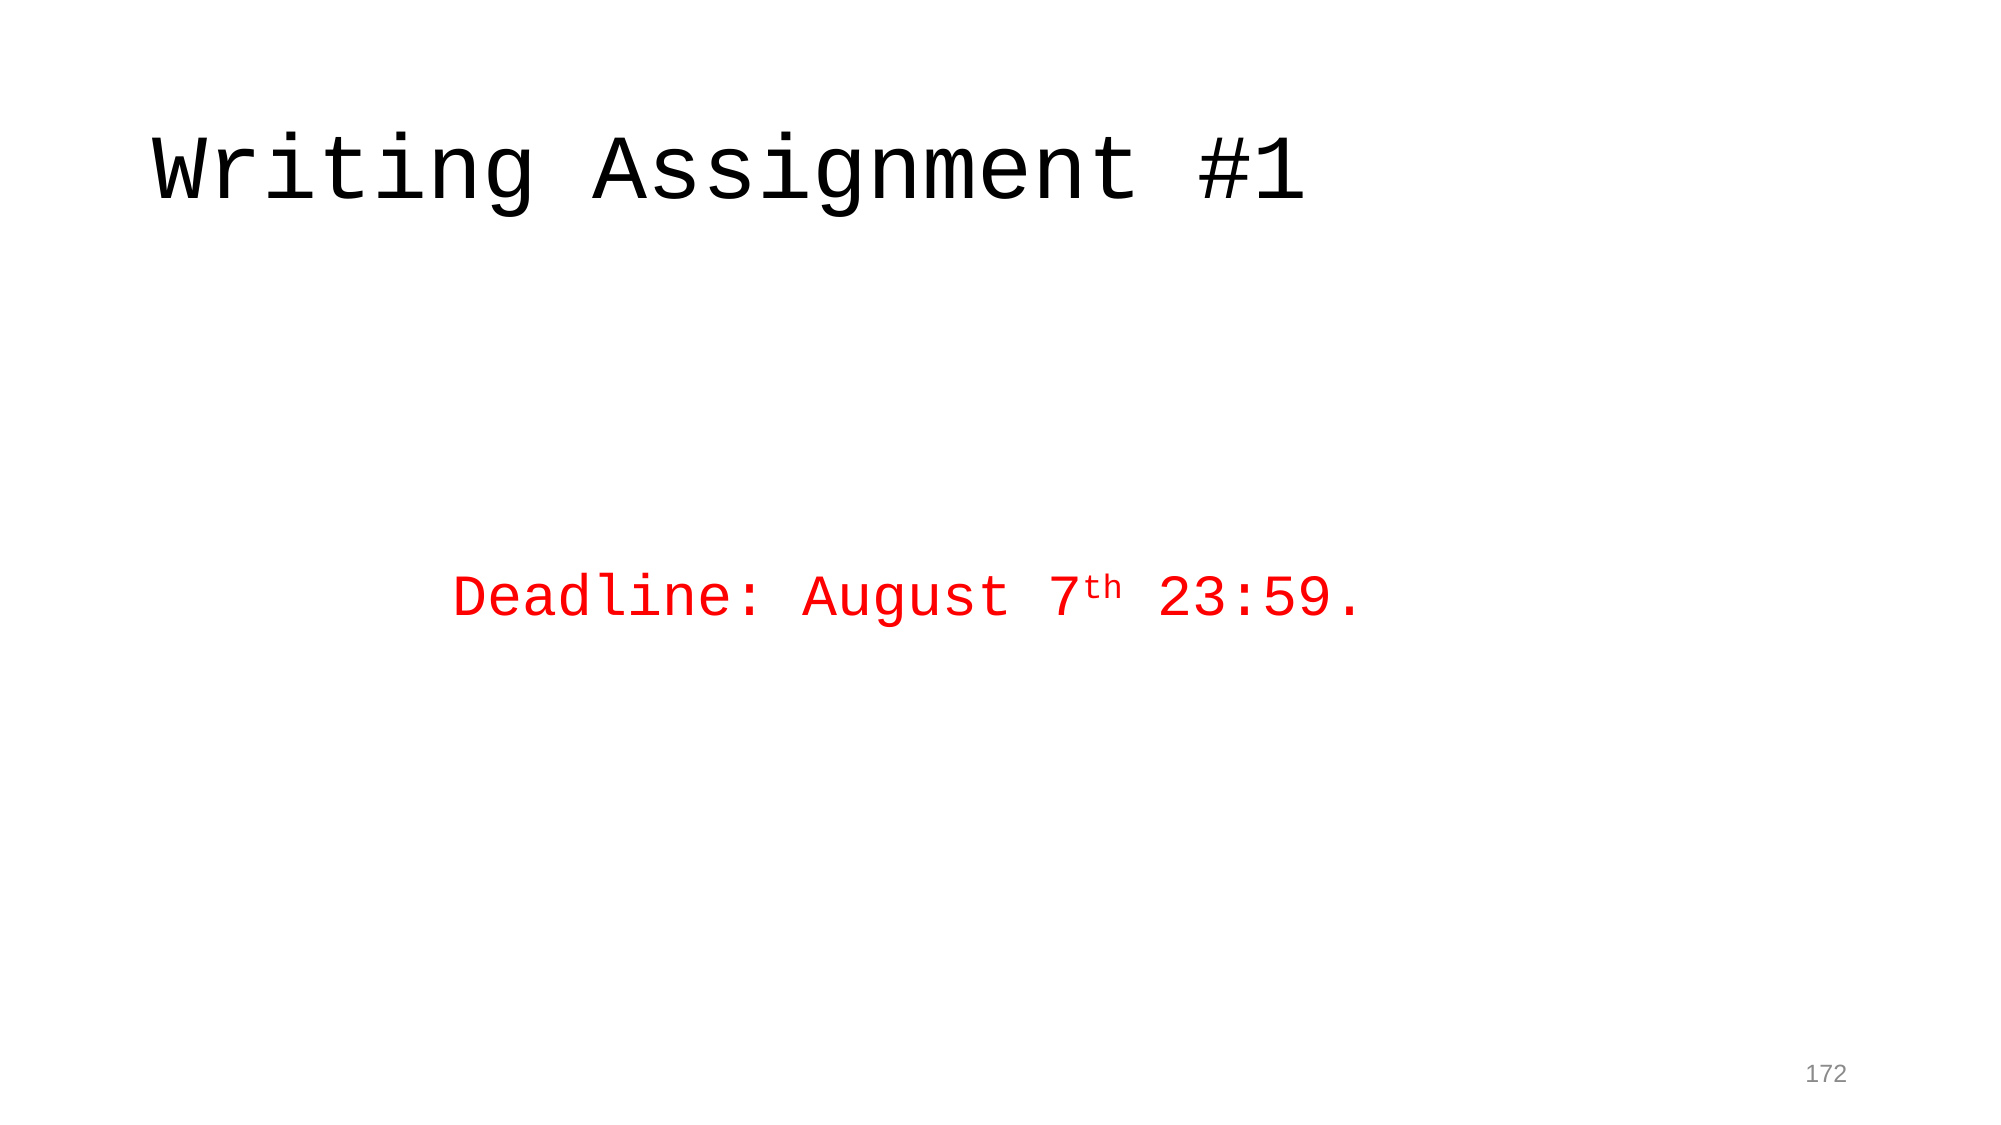

# Writing Assignment #1

		Deadline: August 7th 23:59.
172